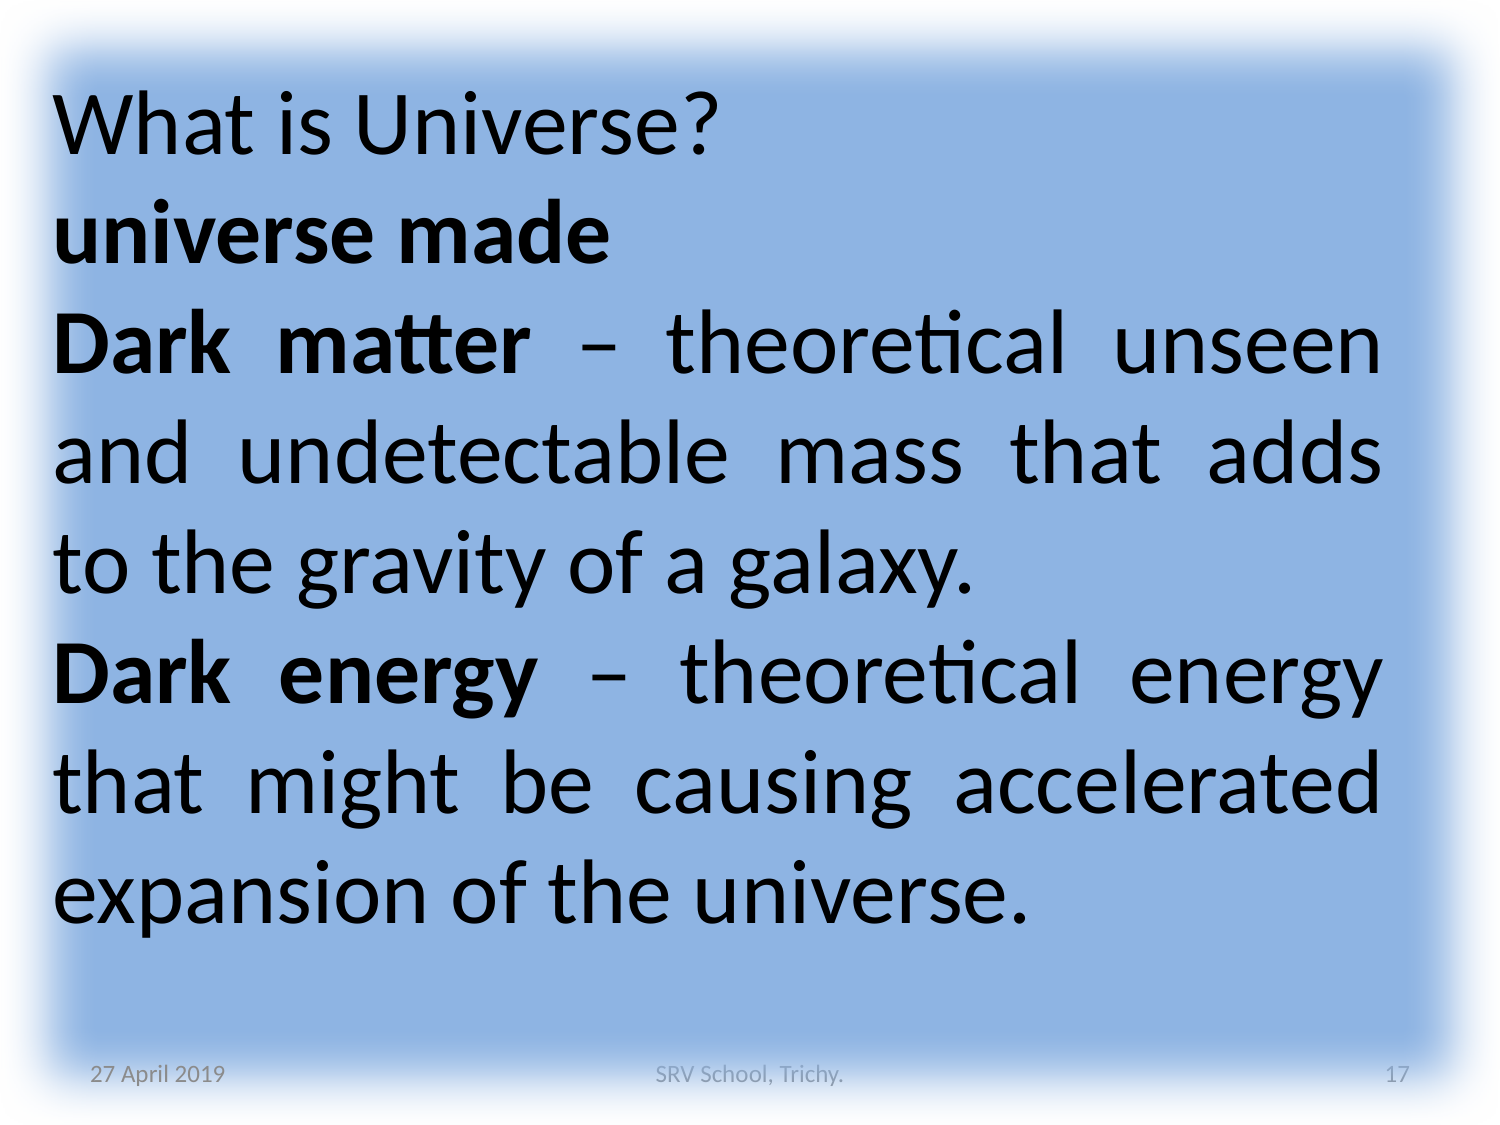

What is Universe?
universe made
Dark matter – theoretical unseen and undetectable mass that adds to the gravity of a galaxy.
Dark energy – theoretical energy that might be causing accelerated expansion of the universe.
27 April 2019
SRV School, Trichy.
17